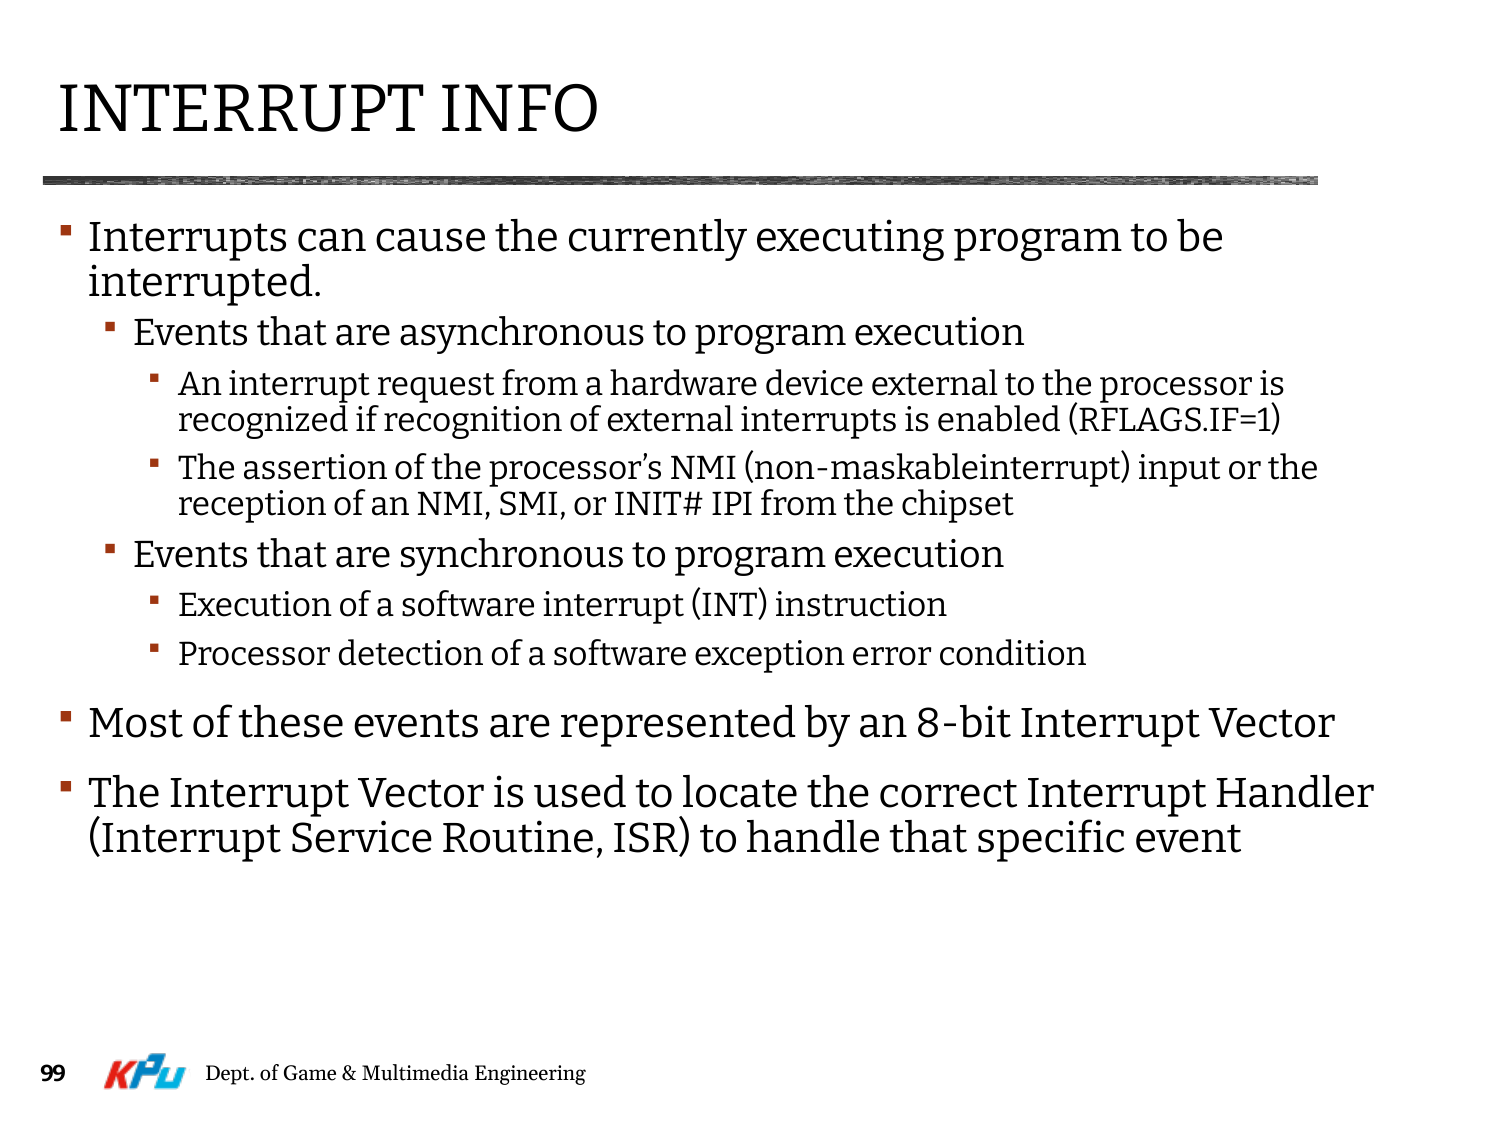

# Interrupt Info
Interrupts can cause the currently executing program to be interrupted.
Events that are asynchronous to program execution
An interrupt request from a hardware device external to the processor is recognized if recognition of external interrupts is enabled (RFLAGS.IF=1)
The assertion of the processor’s NMI (non-maskableinterrupt) input or the reception of an NMI, SMI, or INIT# IPI from the chipset
Events that are synchronous to program execution
Execution of a software interrupt (INT) instruction
Processor detection of a software exception error condition
Most of these events are represented by an 8-bit Interrupt Vector
The Interrupt Vector is used to locate the correct Interrupt Handler (Interrupt Service Routine, ISR) to handle that specific event

99
Dept. of Game & Multimedia Engineering